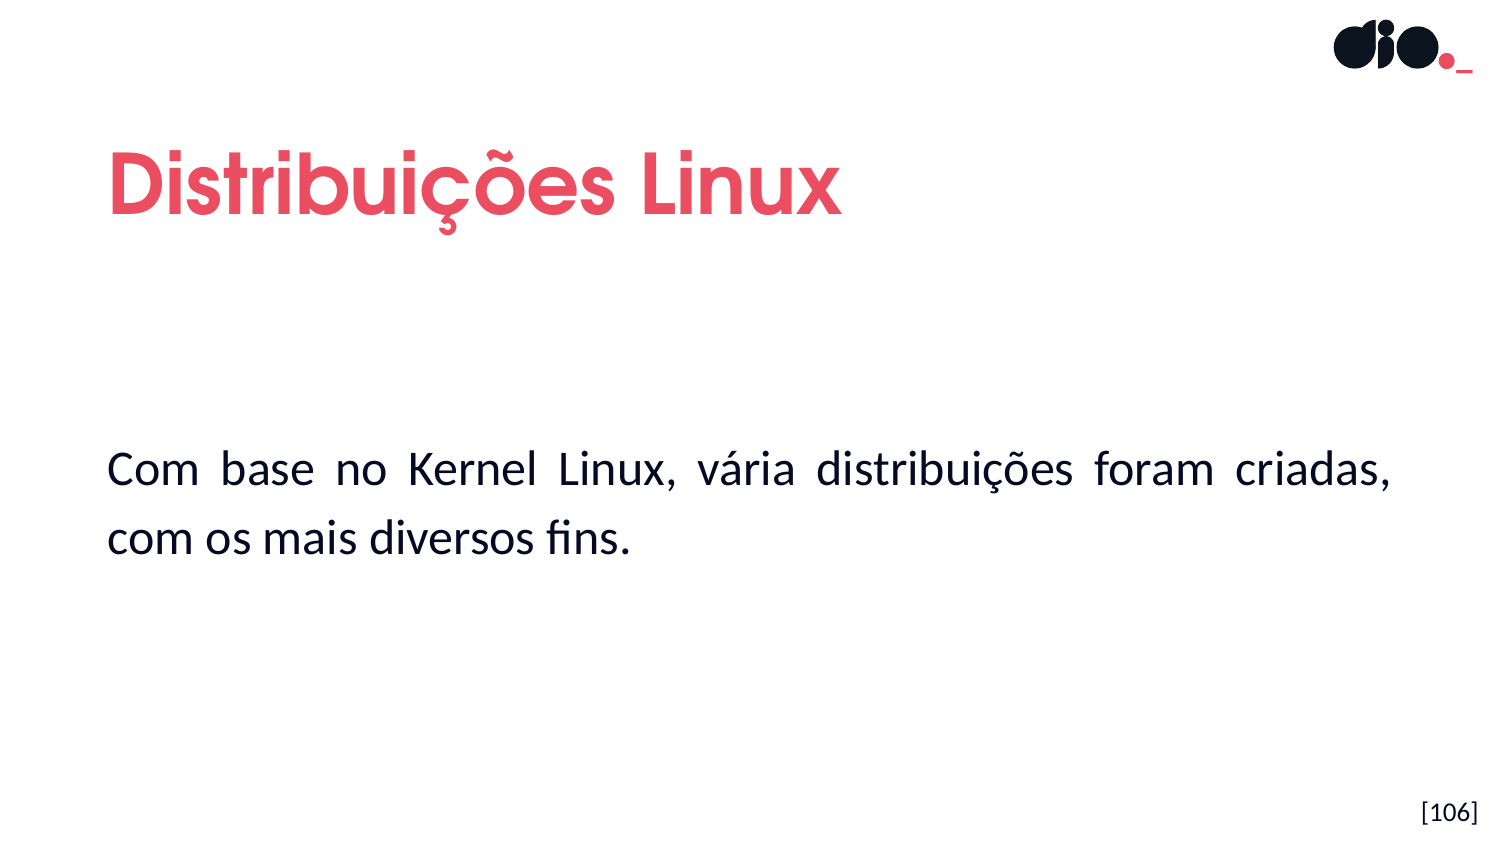

Distribuições Linux
Com base no Kernel Linux, vária distribuições foram criadas, com os mais diversos fins.
[106]